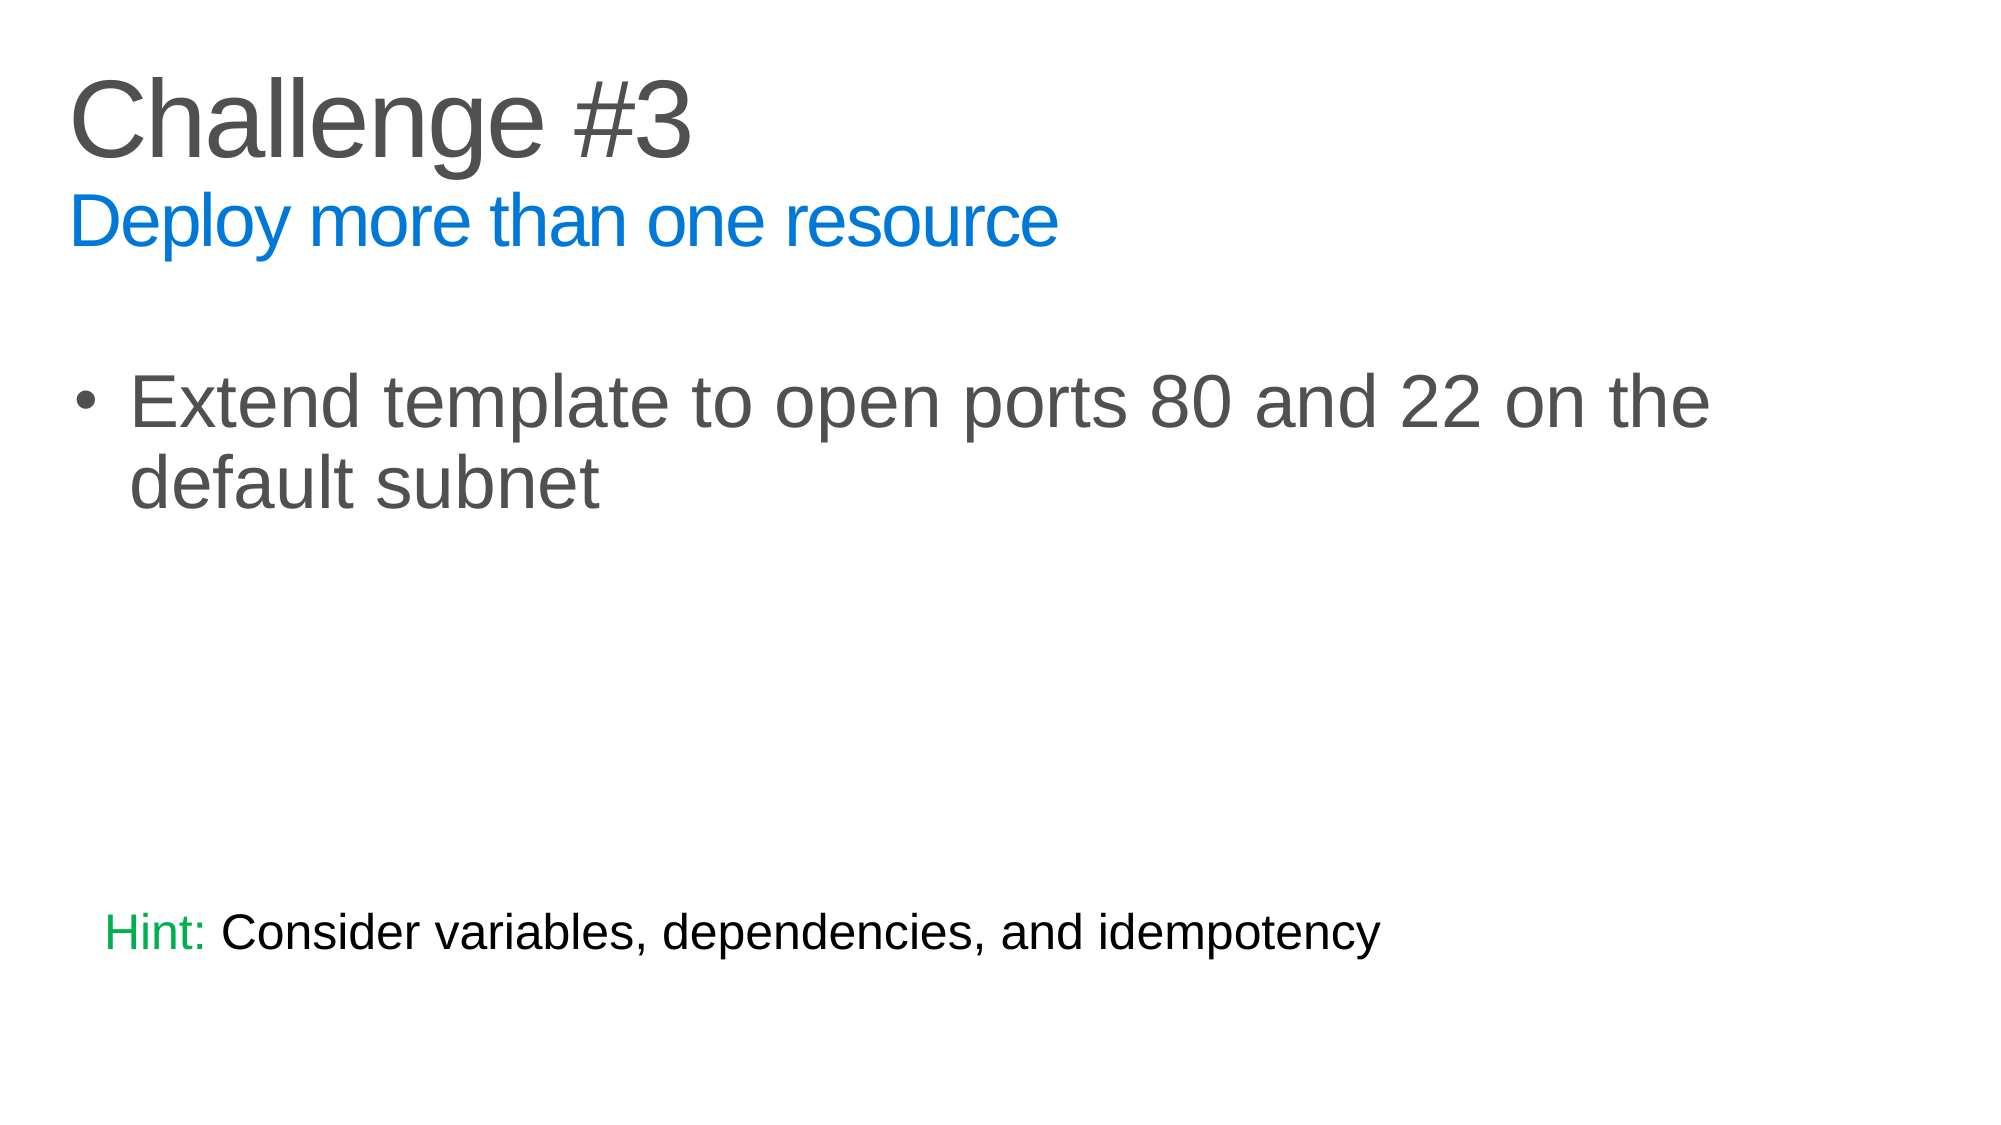

# Challenge #3 Deploy more than one resource
Extend template to open ports 80 and 22 on the default subnet
Hint: Consider variables, dependencies, and idempotency